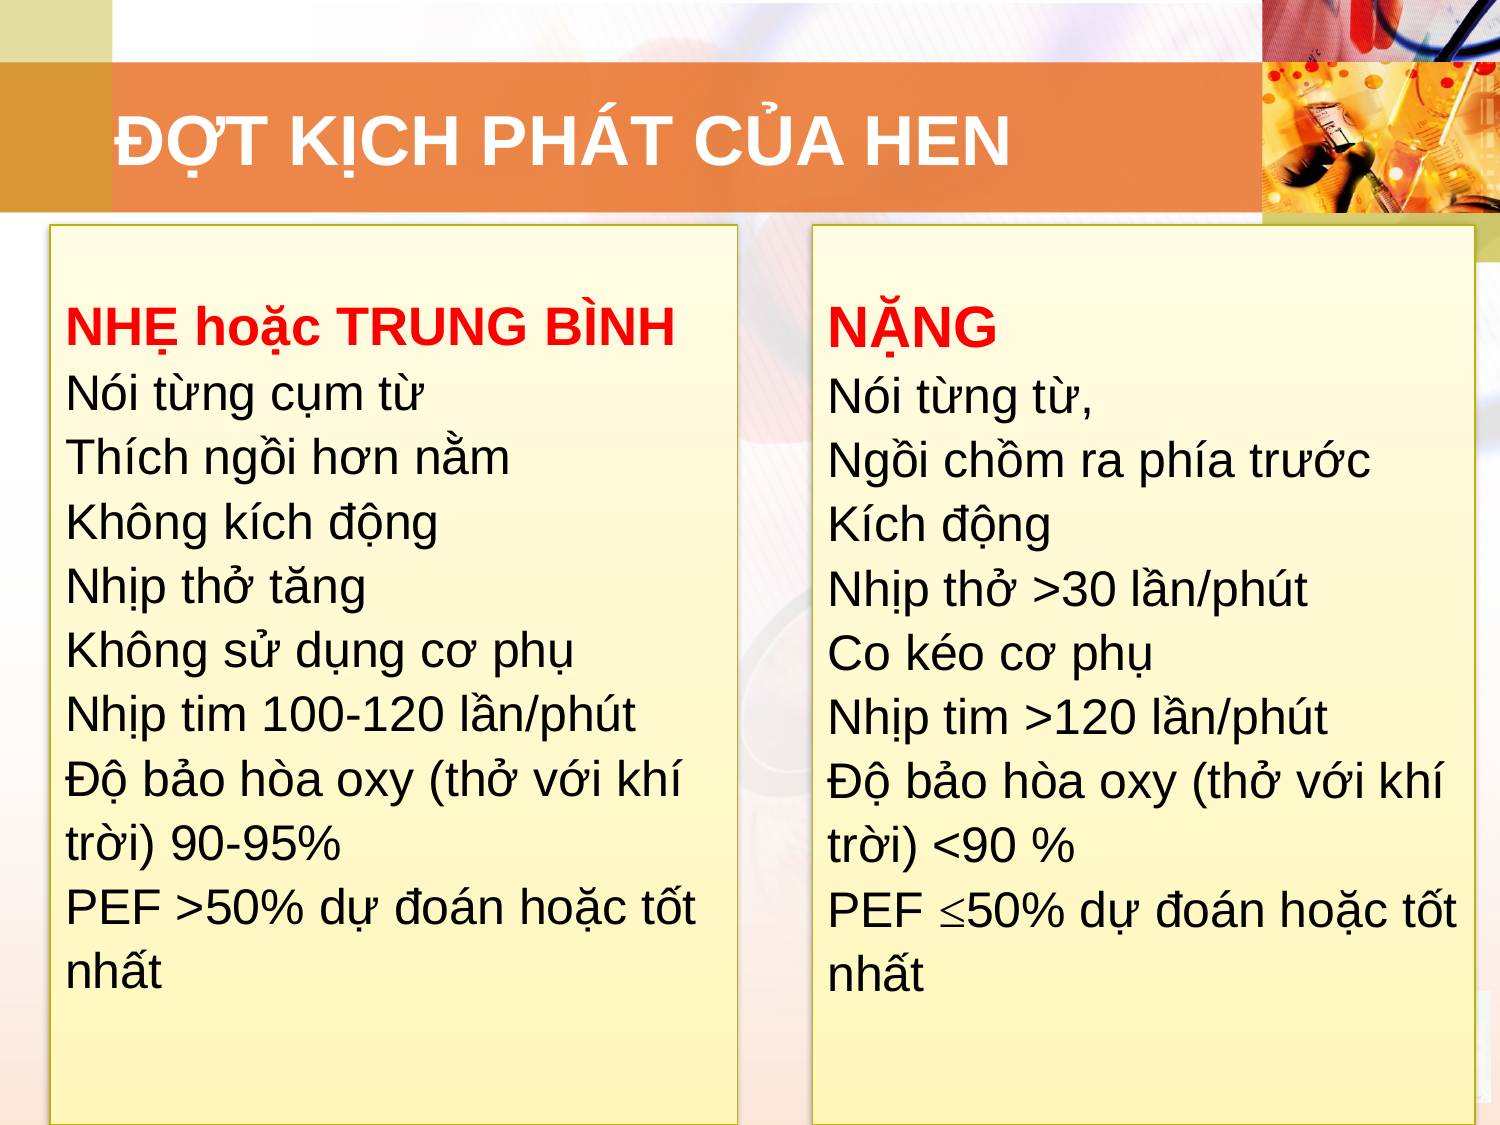

ĐỢT KỊCH PHÁT CỦA HEN
NHẸ hoặc TRUNG BÌNH
Nói từng cụm từ
Thích ngồi hơn nằm
Không kích động
Nhịp thở tăng
Không sử dụng cơ phụ
Nhịp tim 100-120 lần/phút
Độ bảo hòa oxy (thở với khí trời) 90-95%
PEF >50% dự đoán hoặc tốt nhất

NẶNG
Nói từng từ,
Ngồi chồm ra phía trước
Kích động
Nhịp thở >30 lần/phút
Co kéo cơ phụ
Nhịp tim >120 lần/phút
Độ bảo hòa oxy (thở với khí trời) <90 %
PEF ≤50% dự đoán hoặc tốt nhất